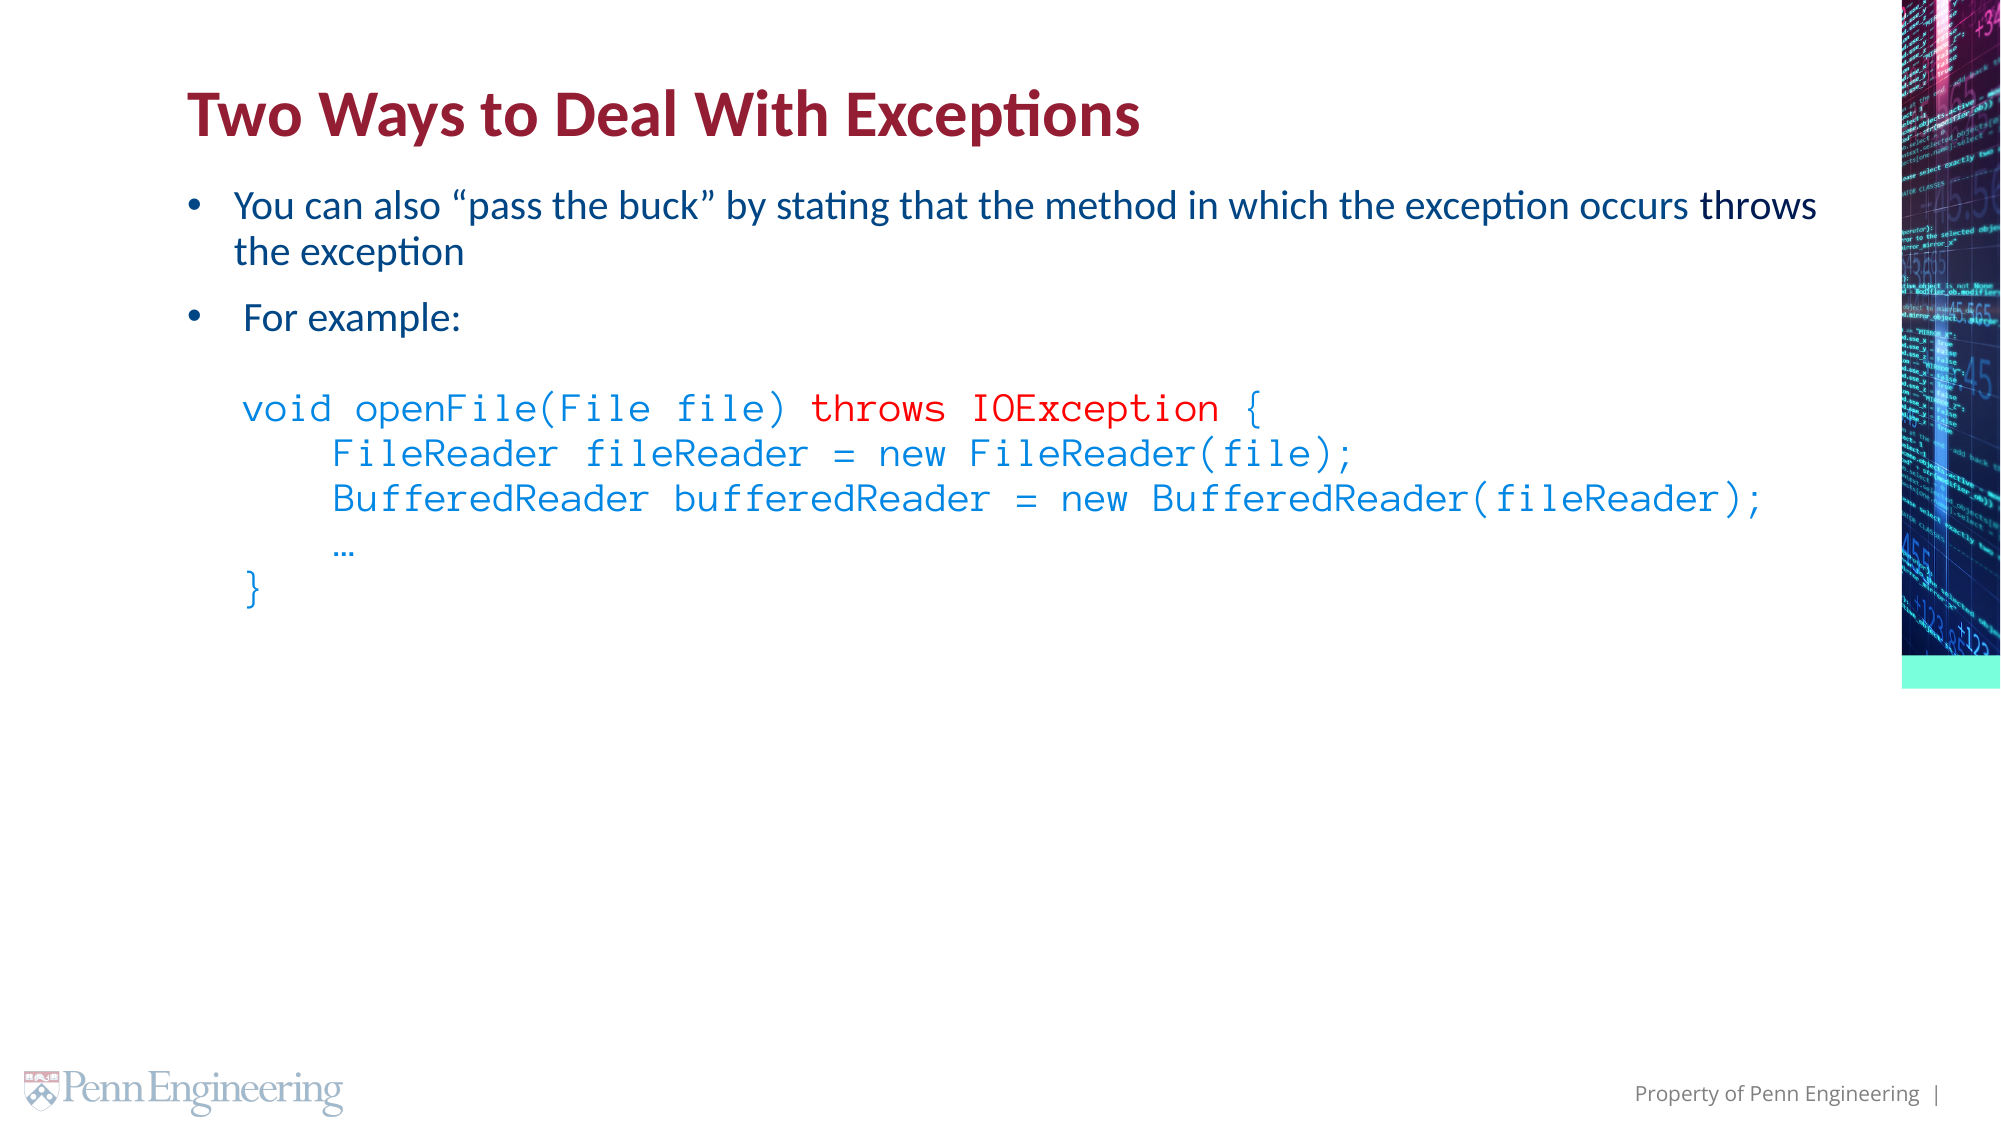

# Two Ways to Deal With Exceptions
You can also “pass the buck” by stating that the method in which the exception occurs throws the exception
For example:
void openFile(File file) throws IOException {
    FileReader fileReader = new FileReader(file);
    BufferedReader bufferedReader = new BufferedReader(fileReader);
    …
}